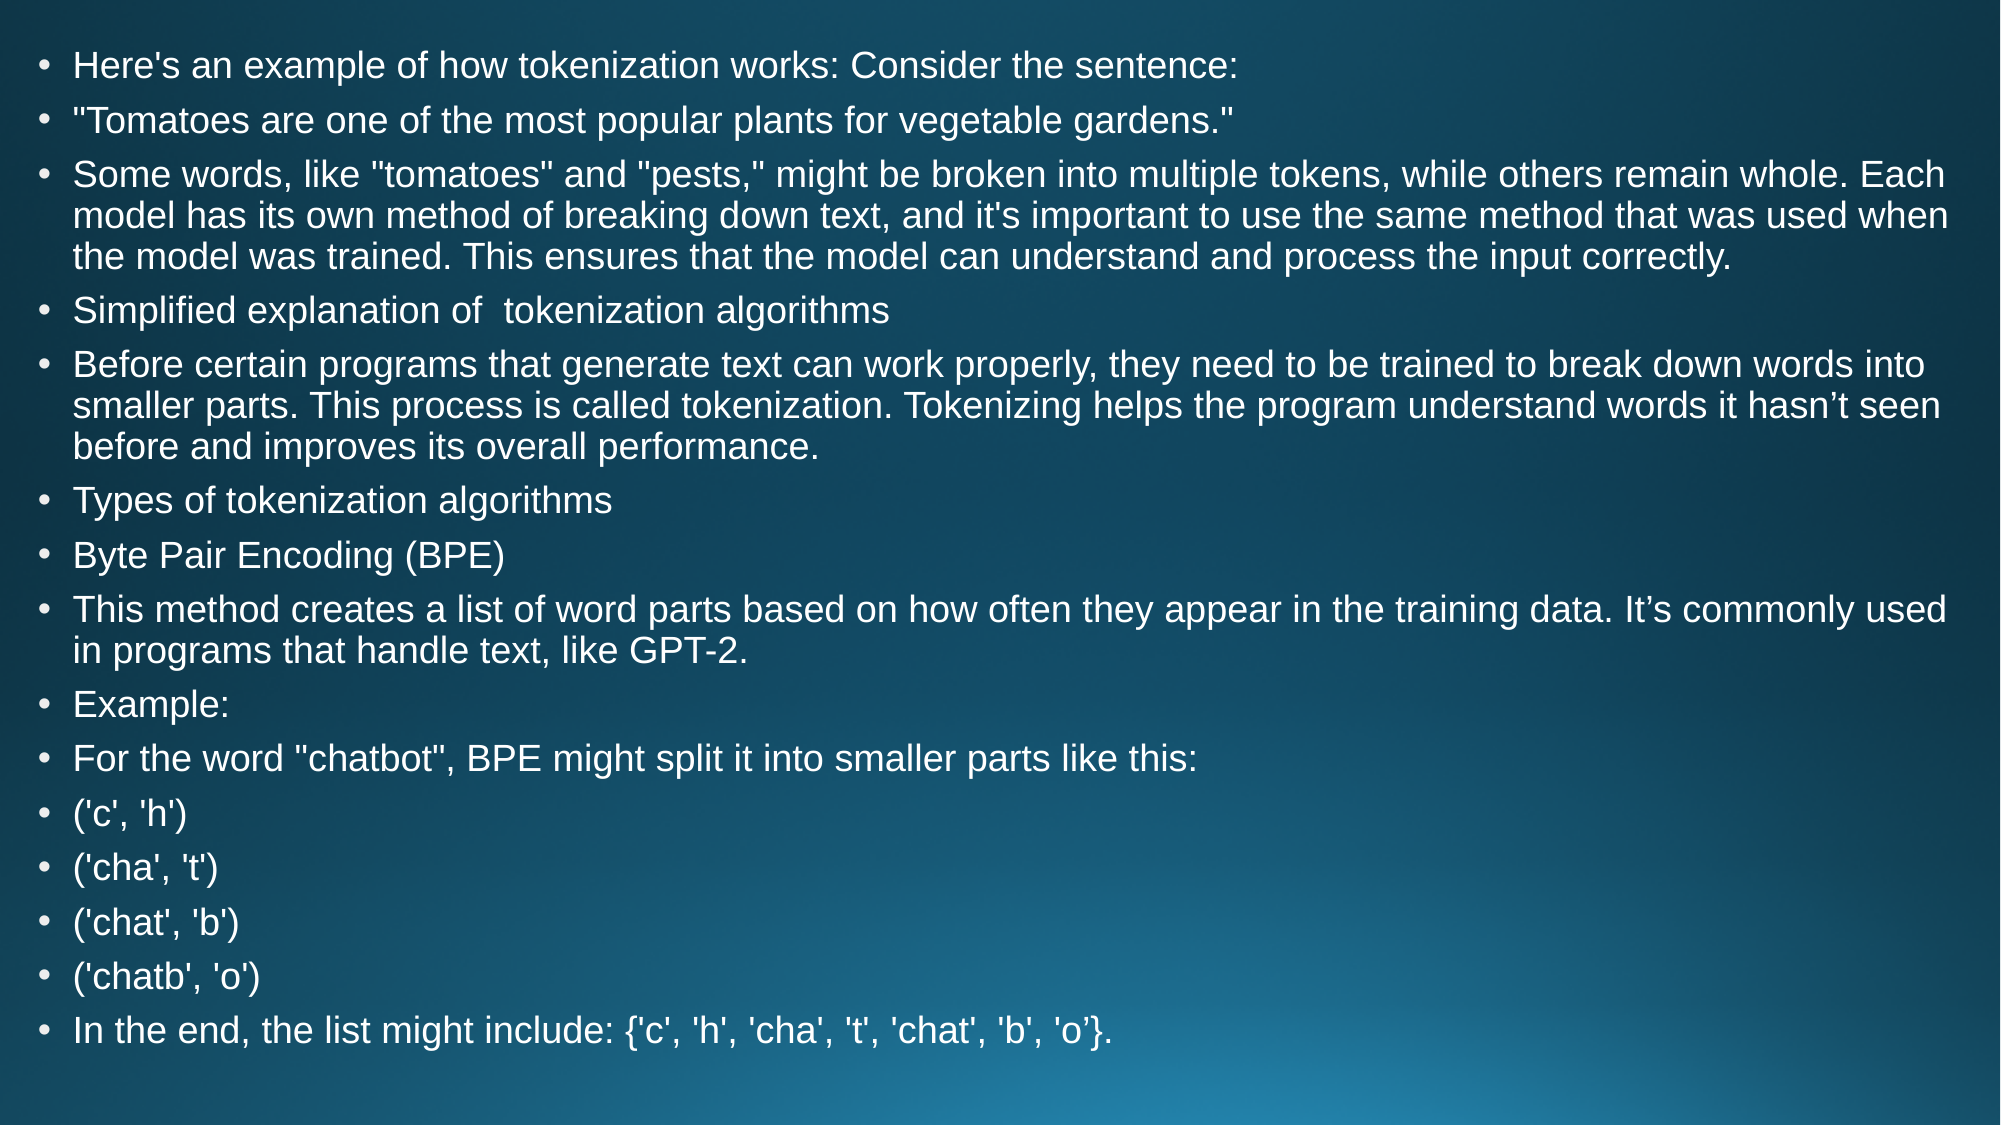

Here's an example of how tokenization works: Consider the sentence:
"Tomatoes are one of the most popular plants for vegetable gardens."
Some words, like "tomatoes" and "pests," might be broken into multiple tokens, while others remain whole. Each model has its own method of breaking down text, and it's important to use the same method that was used when the model was trained. This ensures that the model can understand and process the input correctly.
Simplified explanation of  tokenization algorithms
Before certain programs that generate text can work properly, they need to be trained to break down words into smaller parts. This process is called tokenization. Tokenizing helps the program understand words it hasn’t seen before and improves its overall performance.
Types of tokenization algorithms
Byte Pair Encoding (BPE)
This method creates a list of word parts based on how often they appear in the training data. It’s commonly used in programs that handle text, like GPT-2.
Example:
For the word "chatbot", BPE might split it into smaller parts like this:
('c', 'h')
('cha', 't')
('chat', 'b')
('chatb', 'o')
In the end, the list might include: {'c', 'h', 'cha', 't', 'chat', 'b', 'o’}.